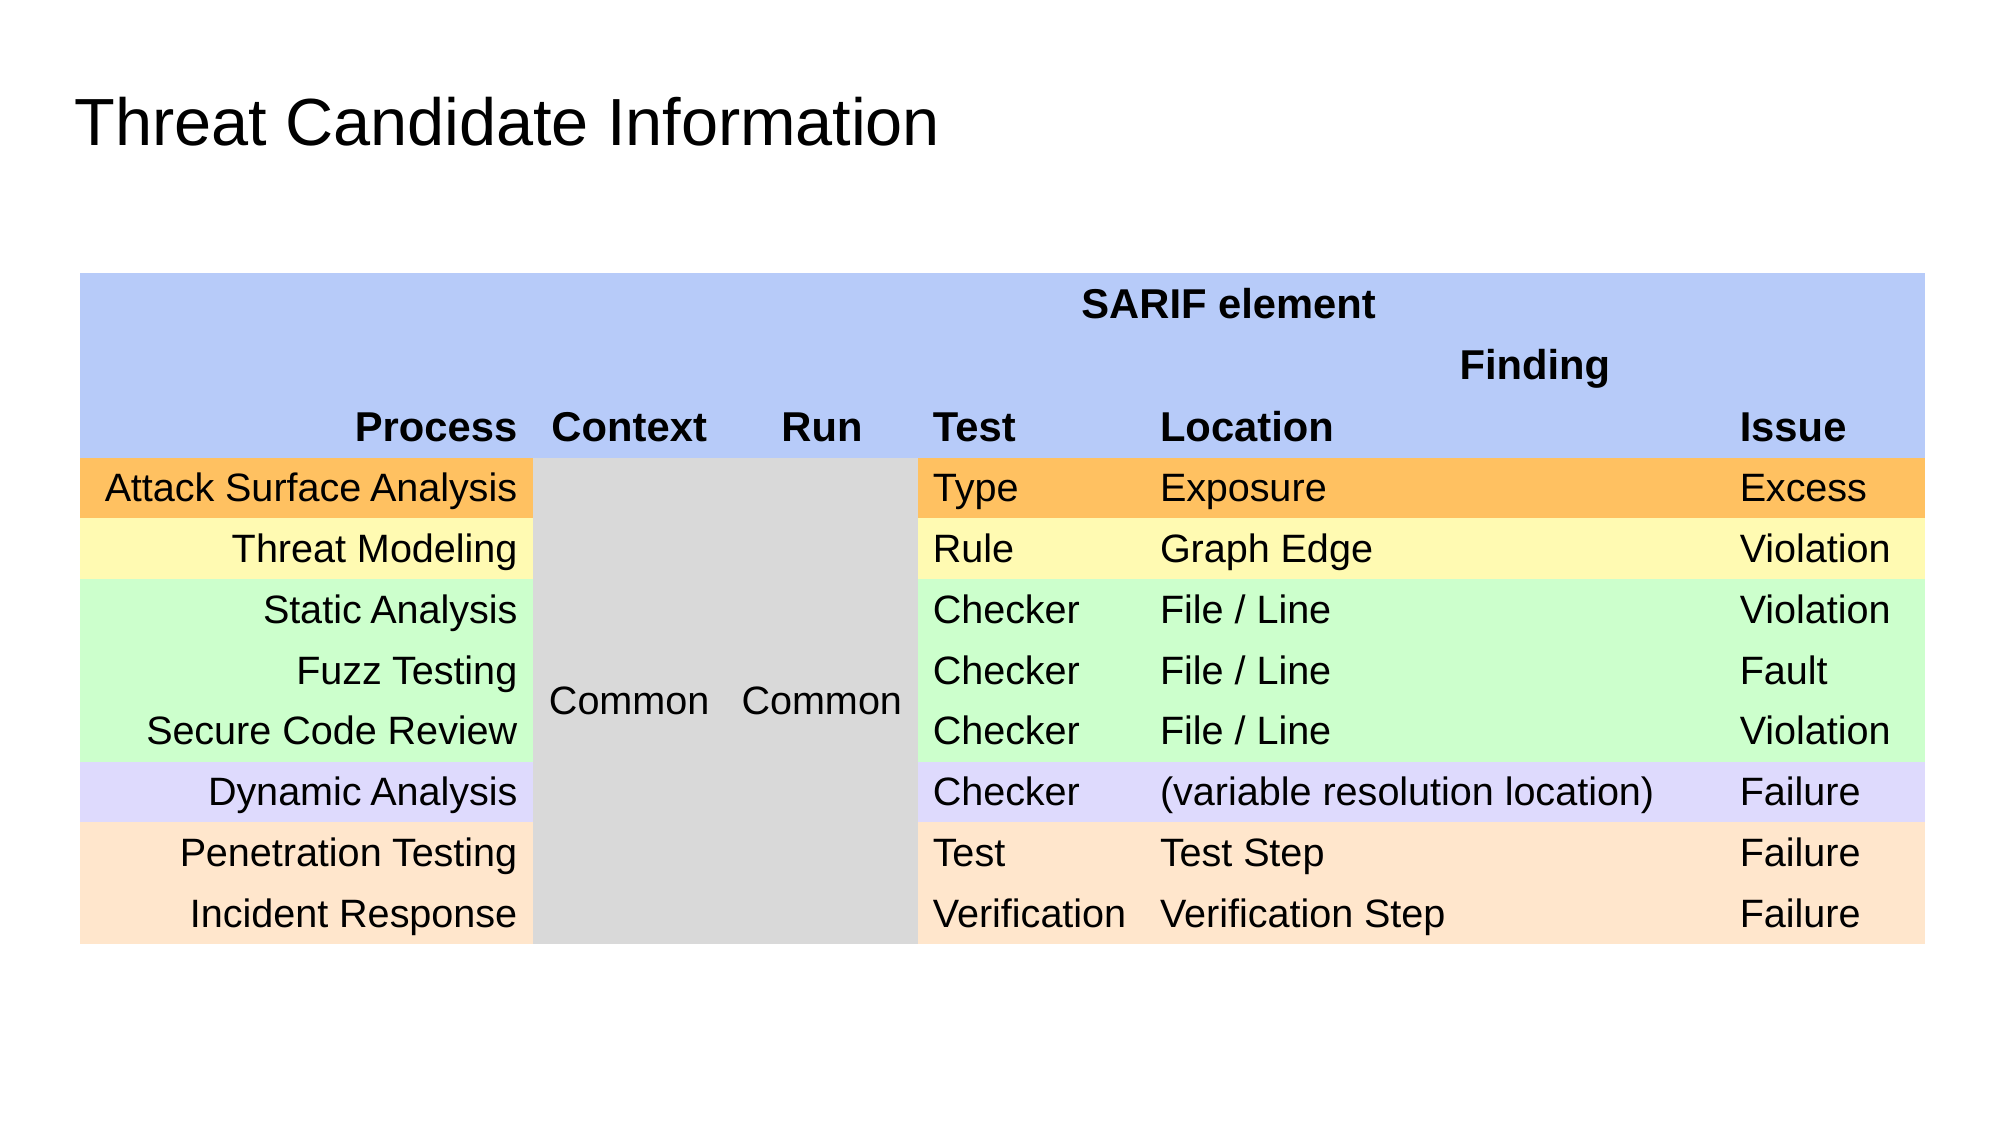

# Threat Candidate Information
| Process | SARIF element |  |  |  |  |
| --- | --- | --- | --- | --- | --- |
|  | Context | Run | Test | Finding |  |
| Process |  |  |  | Location | Issue |
| Attack Surface Analysis | Common | Common | Type | Exposure | Excess |
| Threat Modeling |  |  | Rule | Graph Edge | Violation |
| Static Analysis | Common | Common | Checker | File / Line | Violation |
| Fuzz Testing |  |  | Checker | File / Line | Fault |
| Secure Code Review |  |  | Checker | File / Line | Violation |
| Dynamic Analysis |  |  | Checker | (variable resolution location) | Failure |
| Penetration Testing |  |  | Test | Test Step | Failure |
| Incident Response |  |  | Verification | Verification Step | Failure |